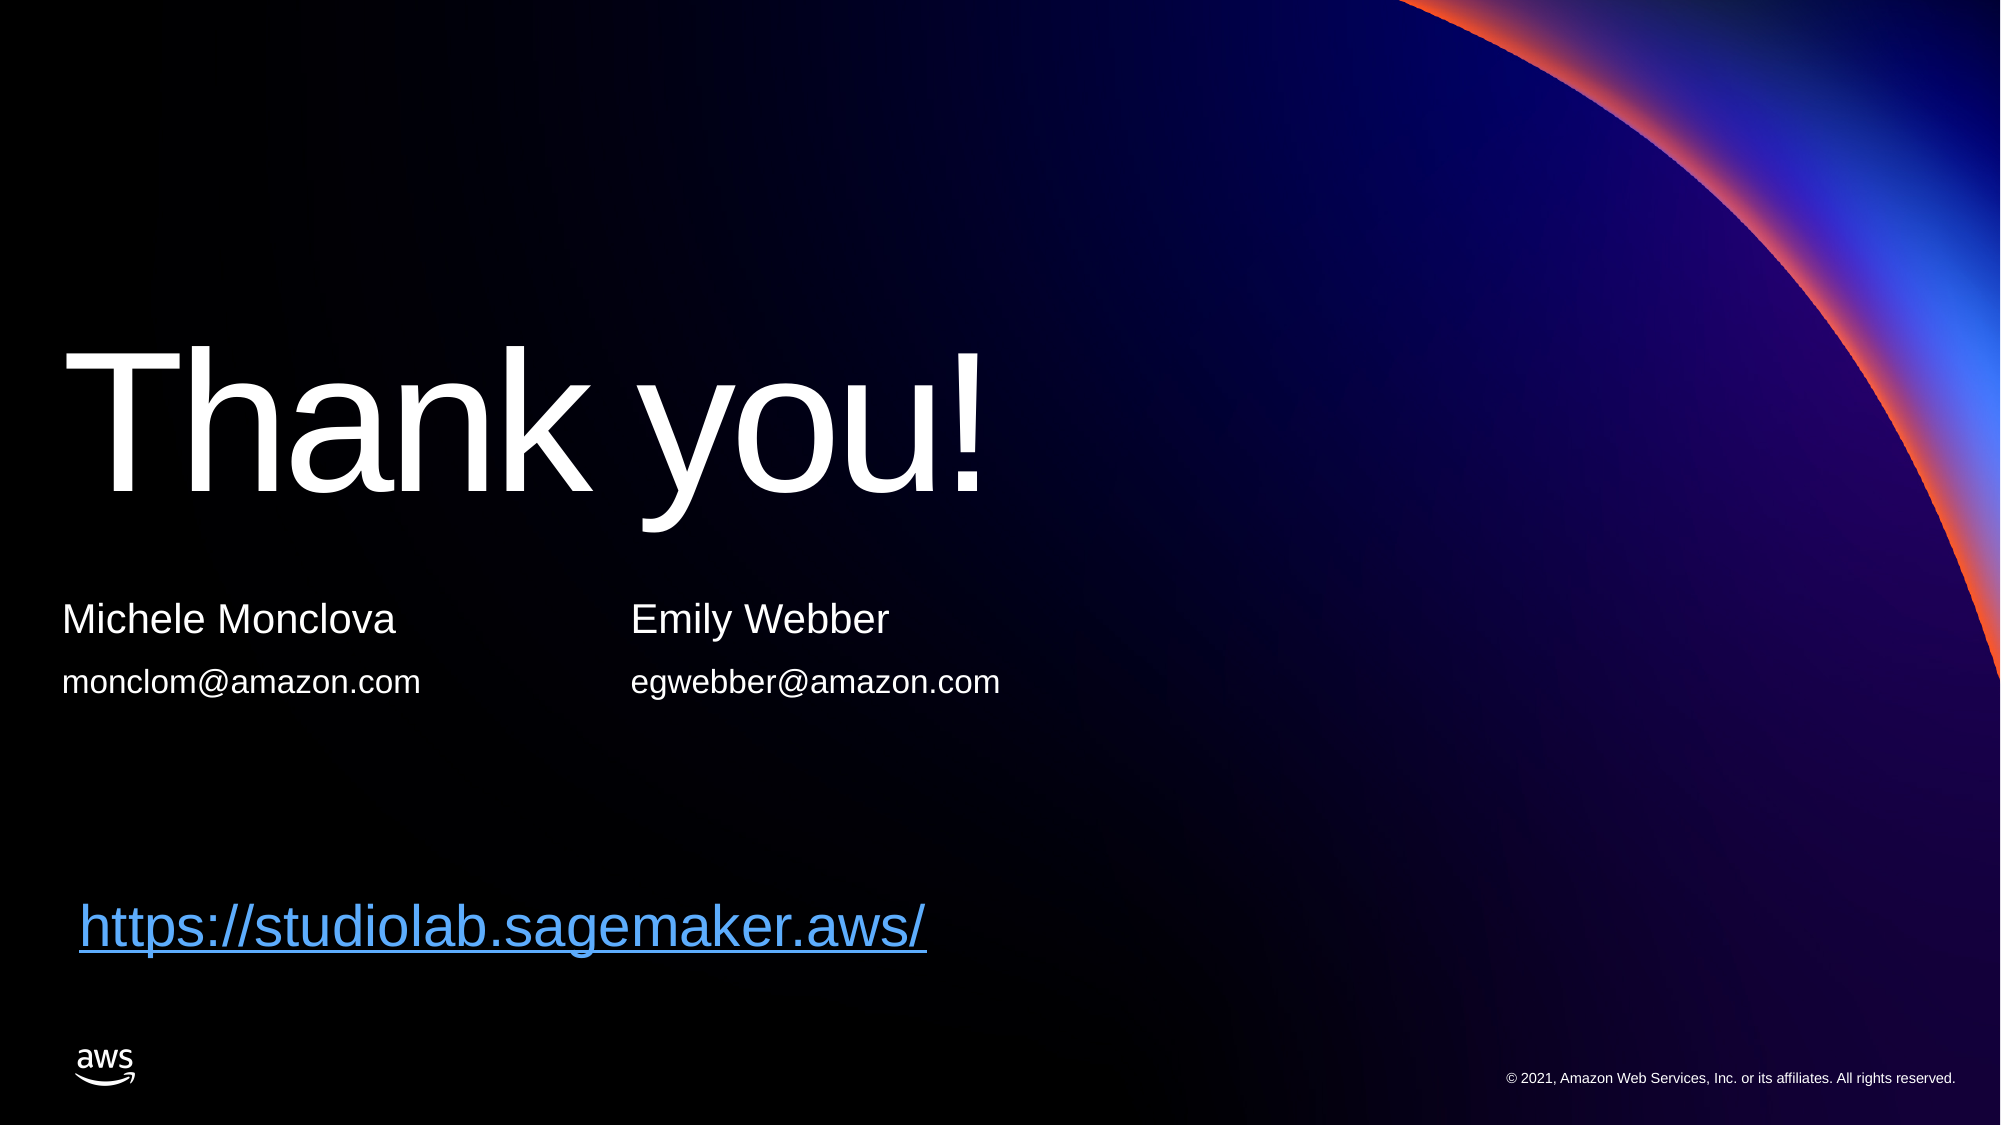

Michele Monclova
Emily Webber
monclom@amazon.com

egwebber@amazon.com
https://studiolab.sagemaker.aws/